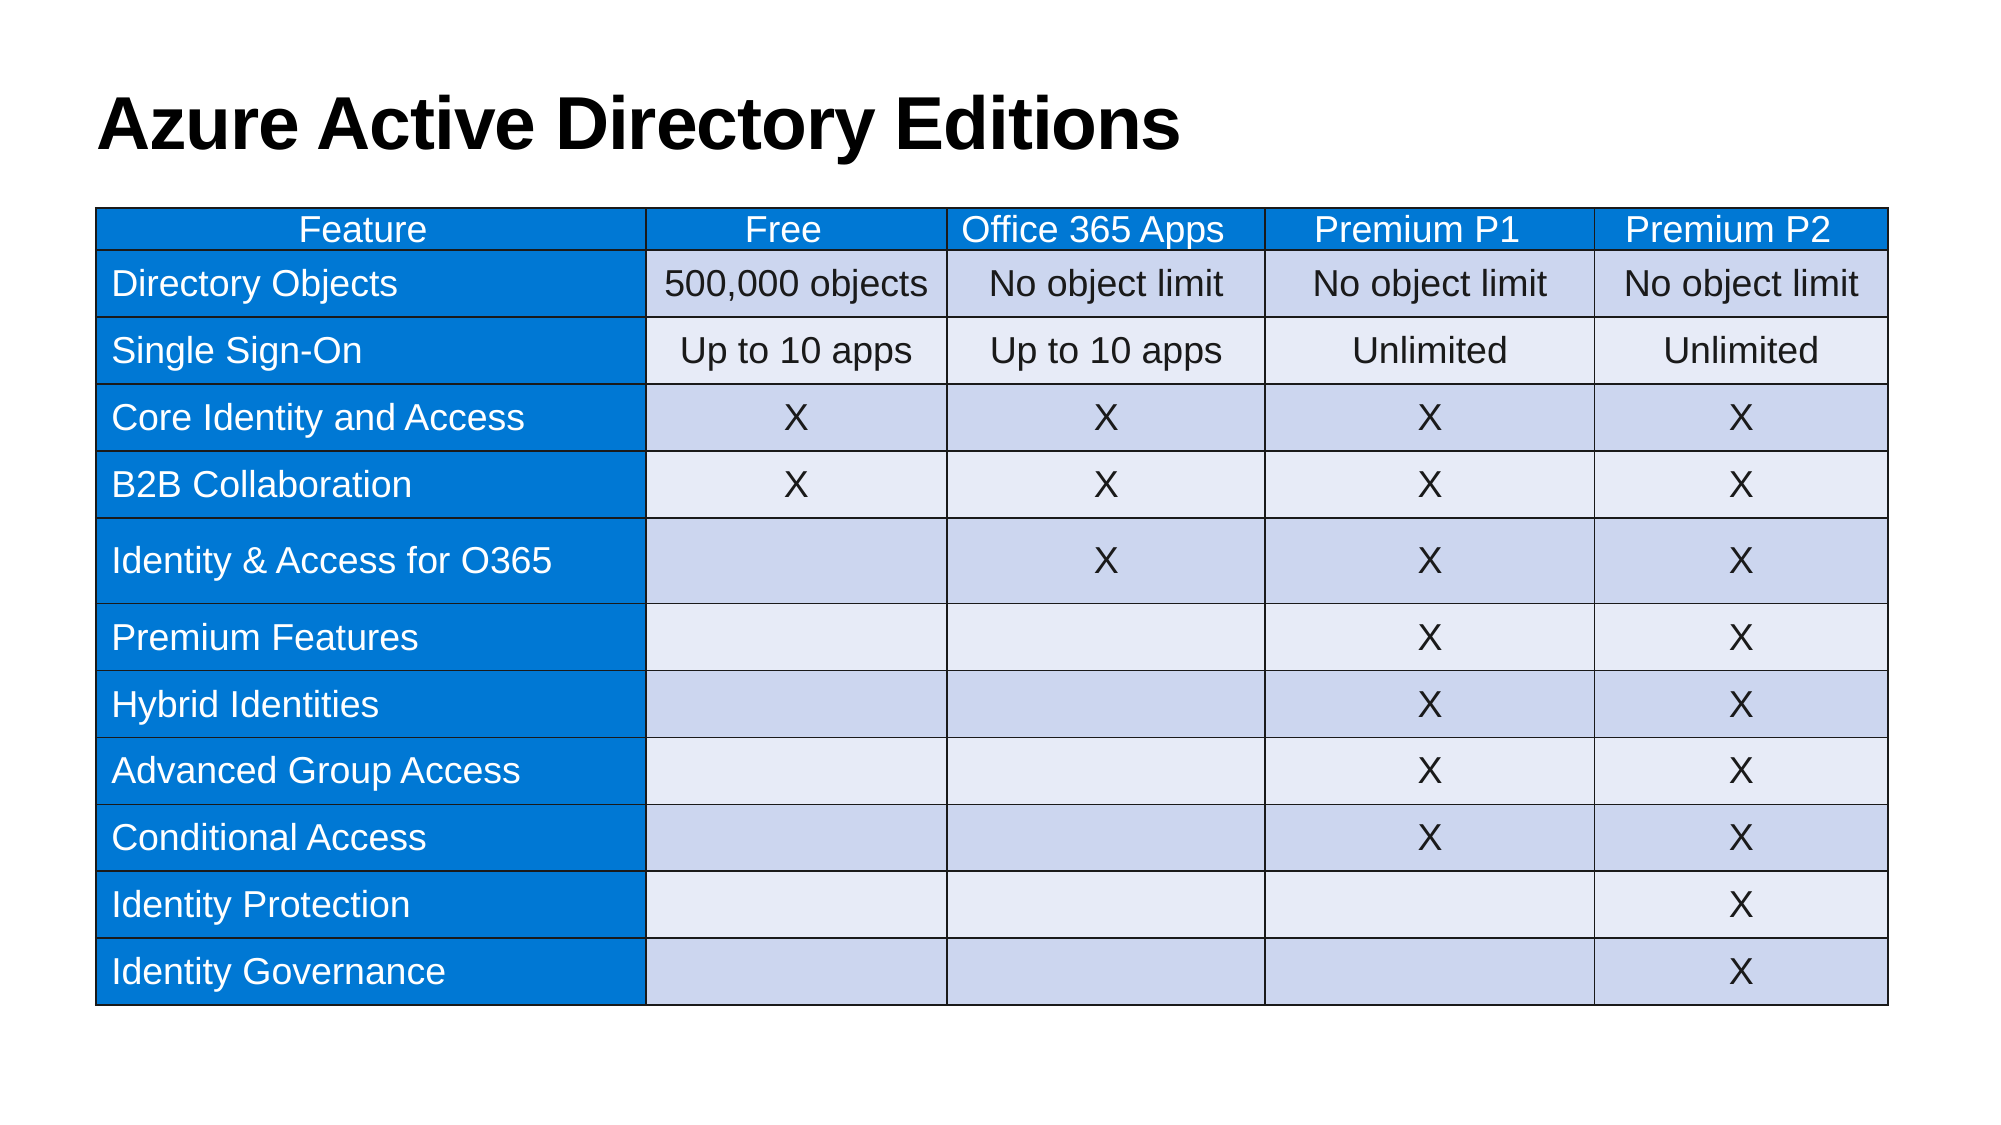

# Azure Active Directory Editions
| Feature | Free | Office 365 Apps | Premium P1 | Premium P2 |
| --- | --- | --- | --- | --- |
| Directory Objects | 500,000 objects | No object limit | No object limit | No object limit |
| Single Sign-On | Up to 10 apps | Up to 10 apps | Unlimited | Unlimited |
| Core Identity and Access | X | X | X | X |
| B2B Collaboration | X | X | X | X |
| Identity & Access for O365 |  | X | X | X |
| Premium Features |  |  | X | X |
| Hybrid Identities |  |  | X | X |
| Advanced Group Access |  |  | X | X |
| Conditional Access |  |  | X | X |
| Identity Protection |  |  |  | X |
| Identity Governance |  |  |  | X |